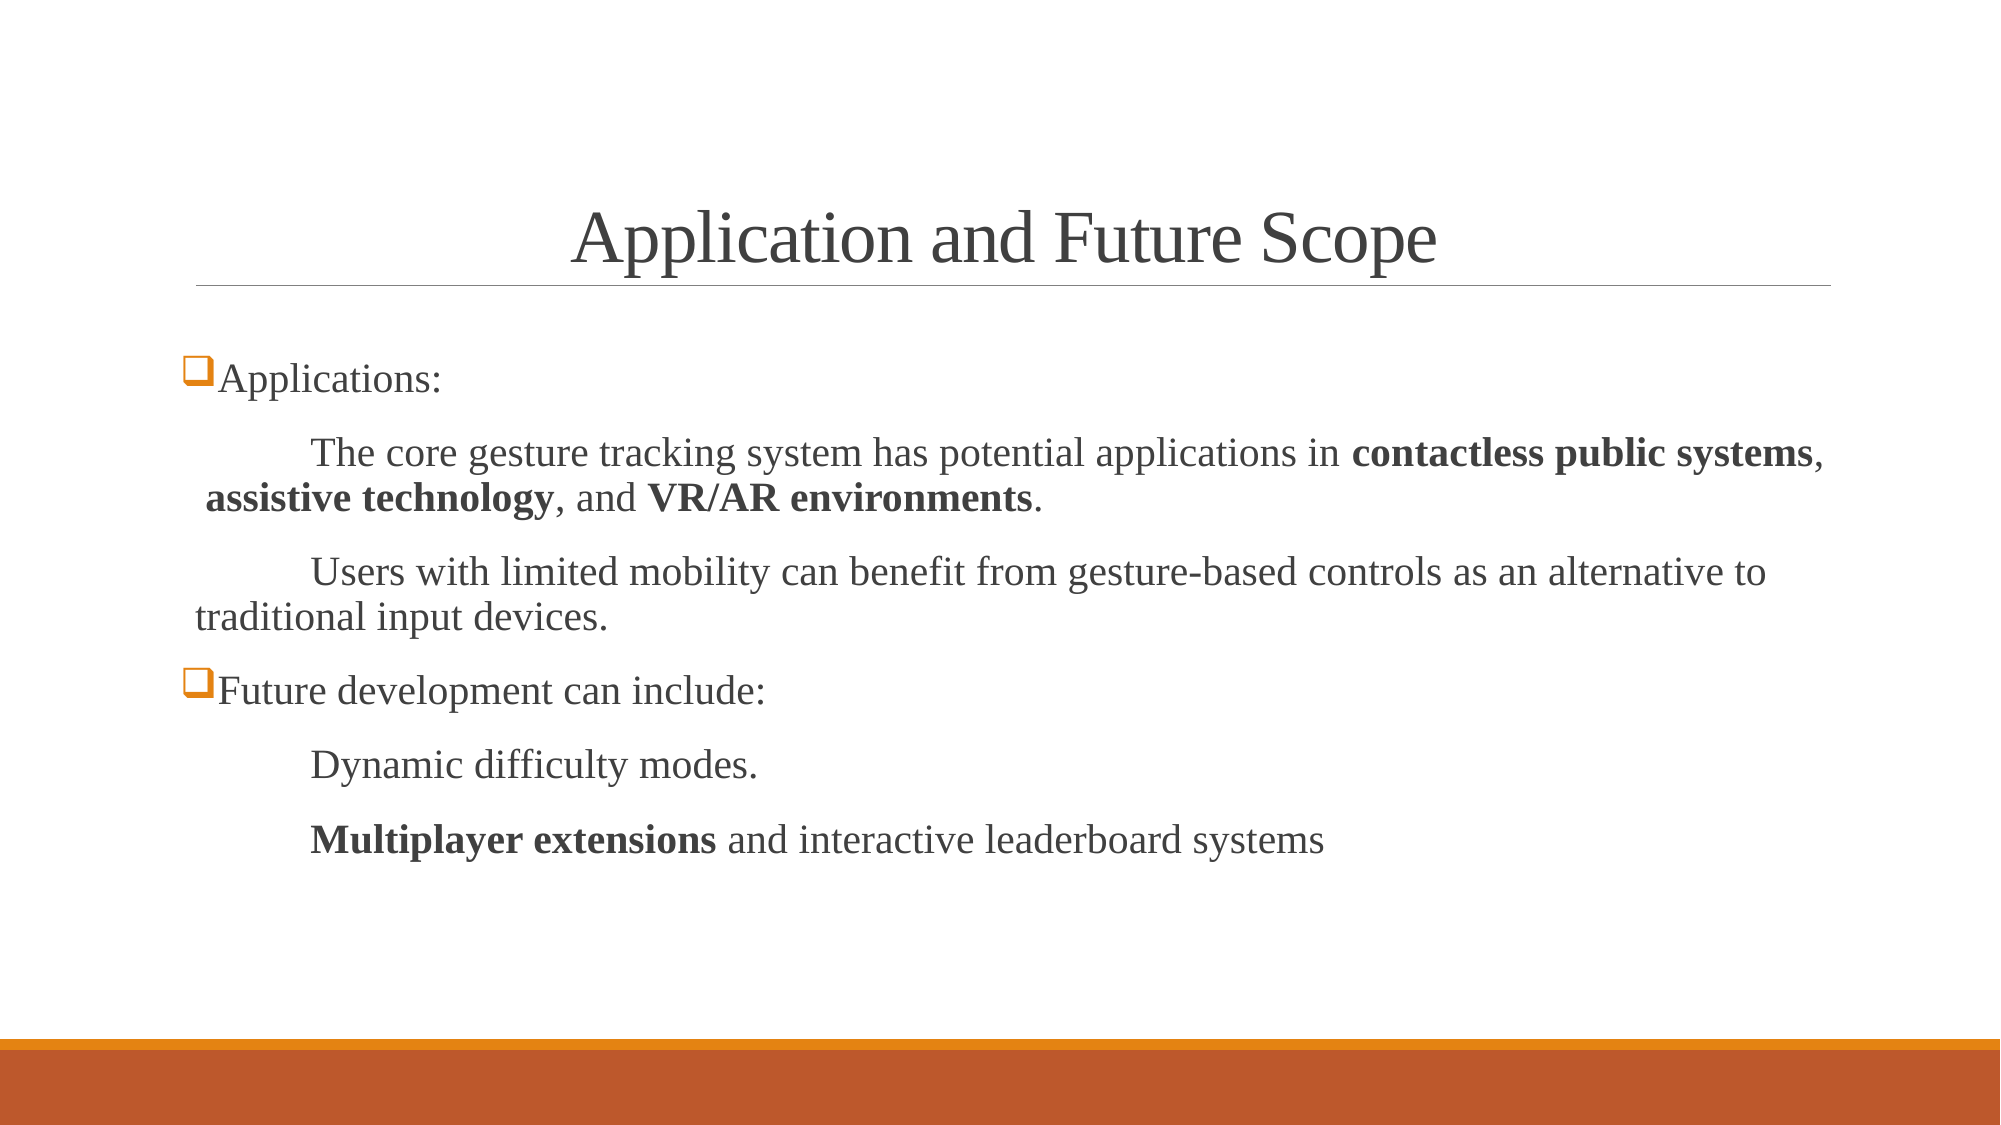

# Application and Future Scope
Applications:
           The core gesture tracking system has potential applications in contactless public systems,  assistive technology, and VR/AR environments.
           Users with limited mobility can benefit from gesture-based controls as an alternative to traditional input devices.
Future development can include:
           Dynamic difficulty modes.
           Multiplayer extensions and interactive leaderboard systems